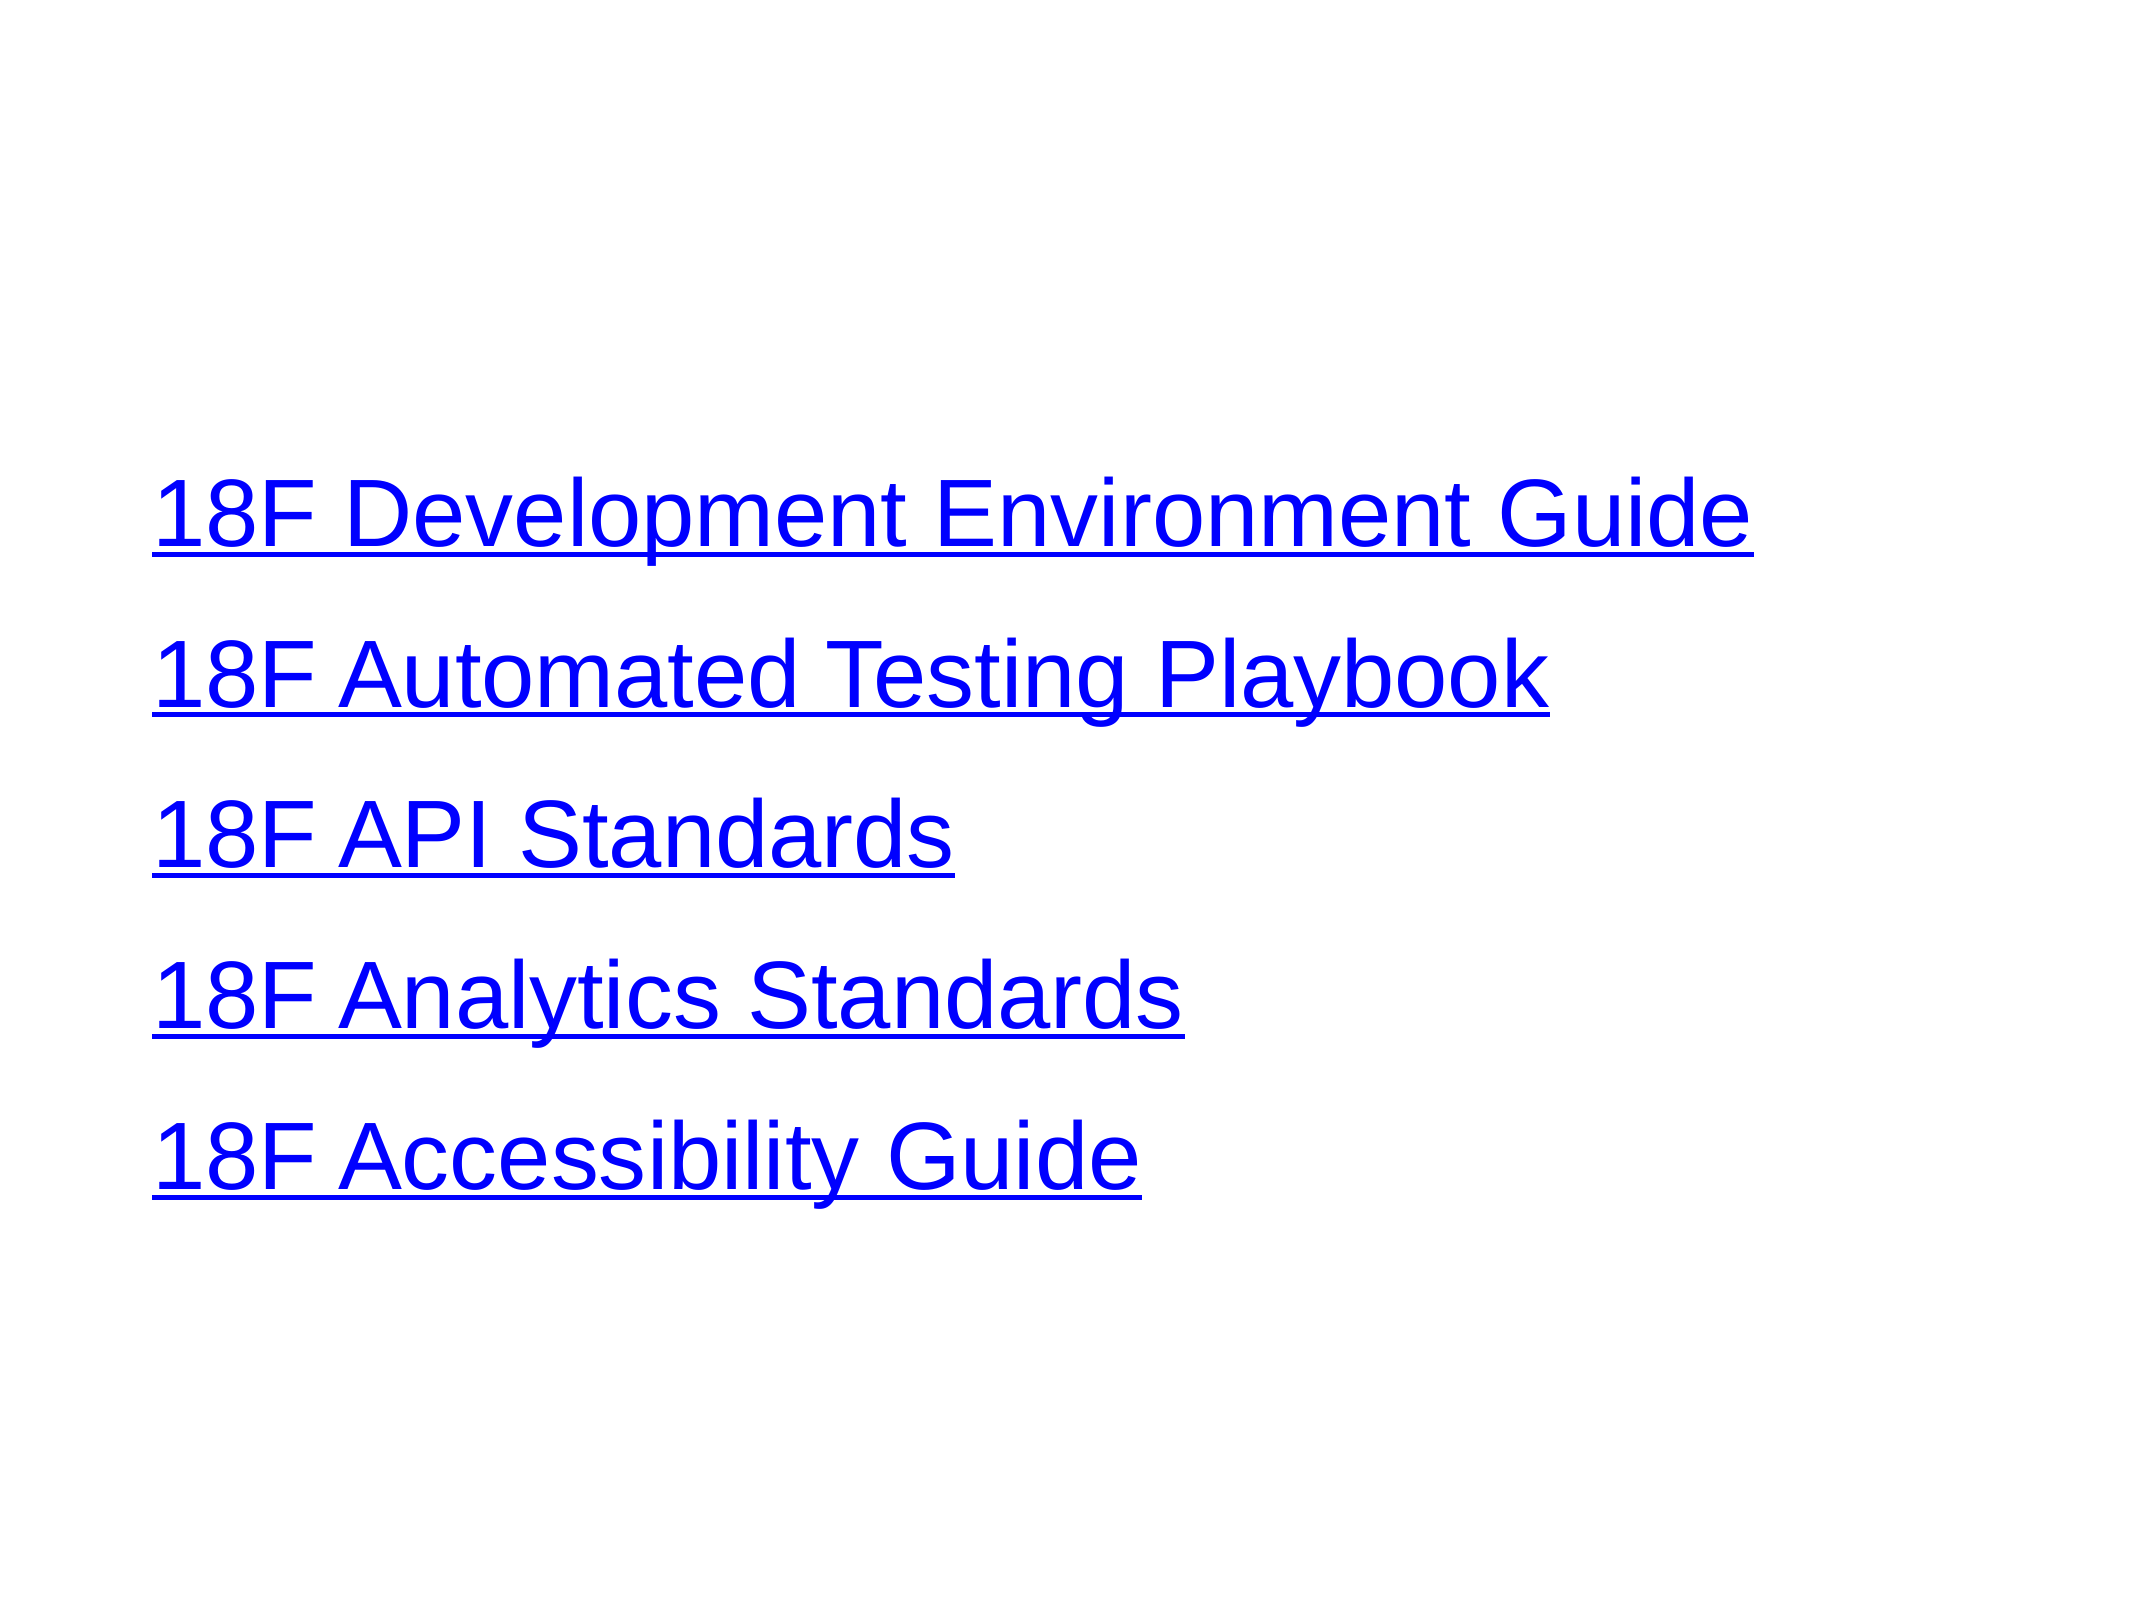

18F Development Environment Guide
18F Automated Testing Playbook
18F API Standards
18F Analytics Standards
18F Accessibility Guide